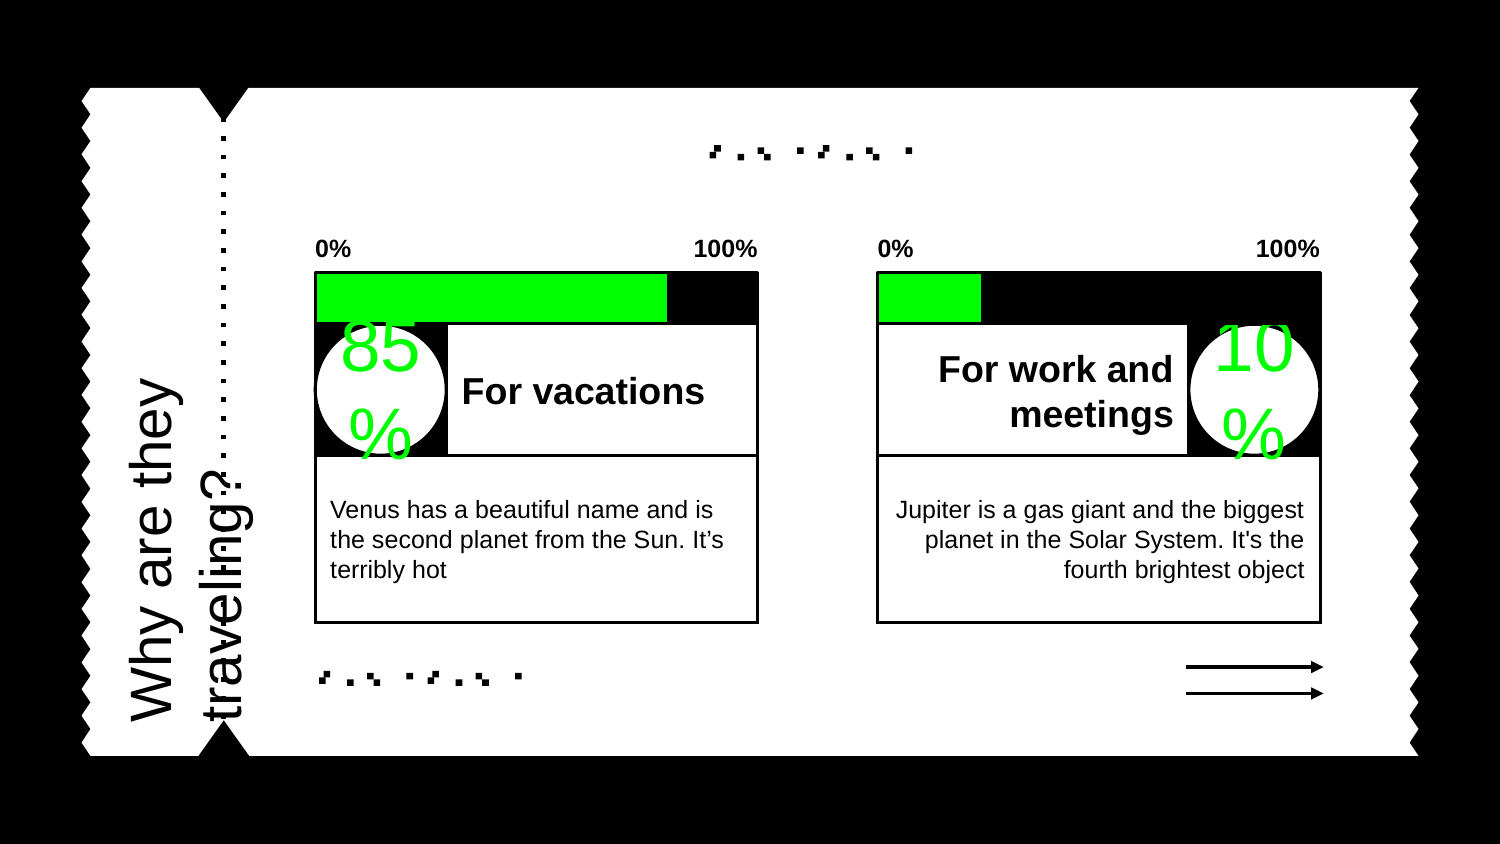

0%
100%
0%
100%

For vacations
For work and meetings

85%
10%
# Why are they traveling?
Venus has a beautiful name and is the second planet from the Sun. It’s terribly hot
Jupiter is a gas giant and the biggest planet in the Solar System. It's the fourth brightest object
20